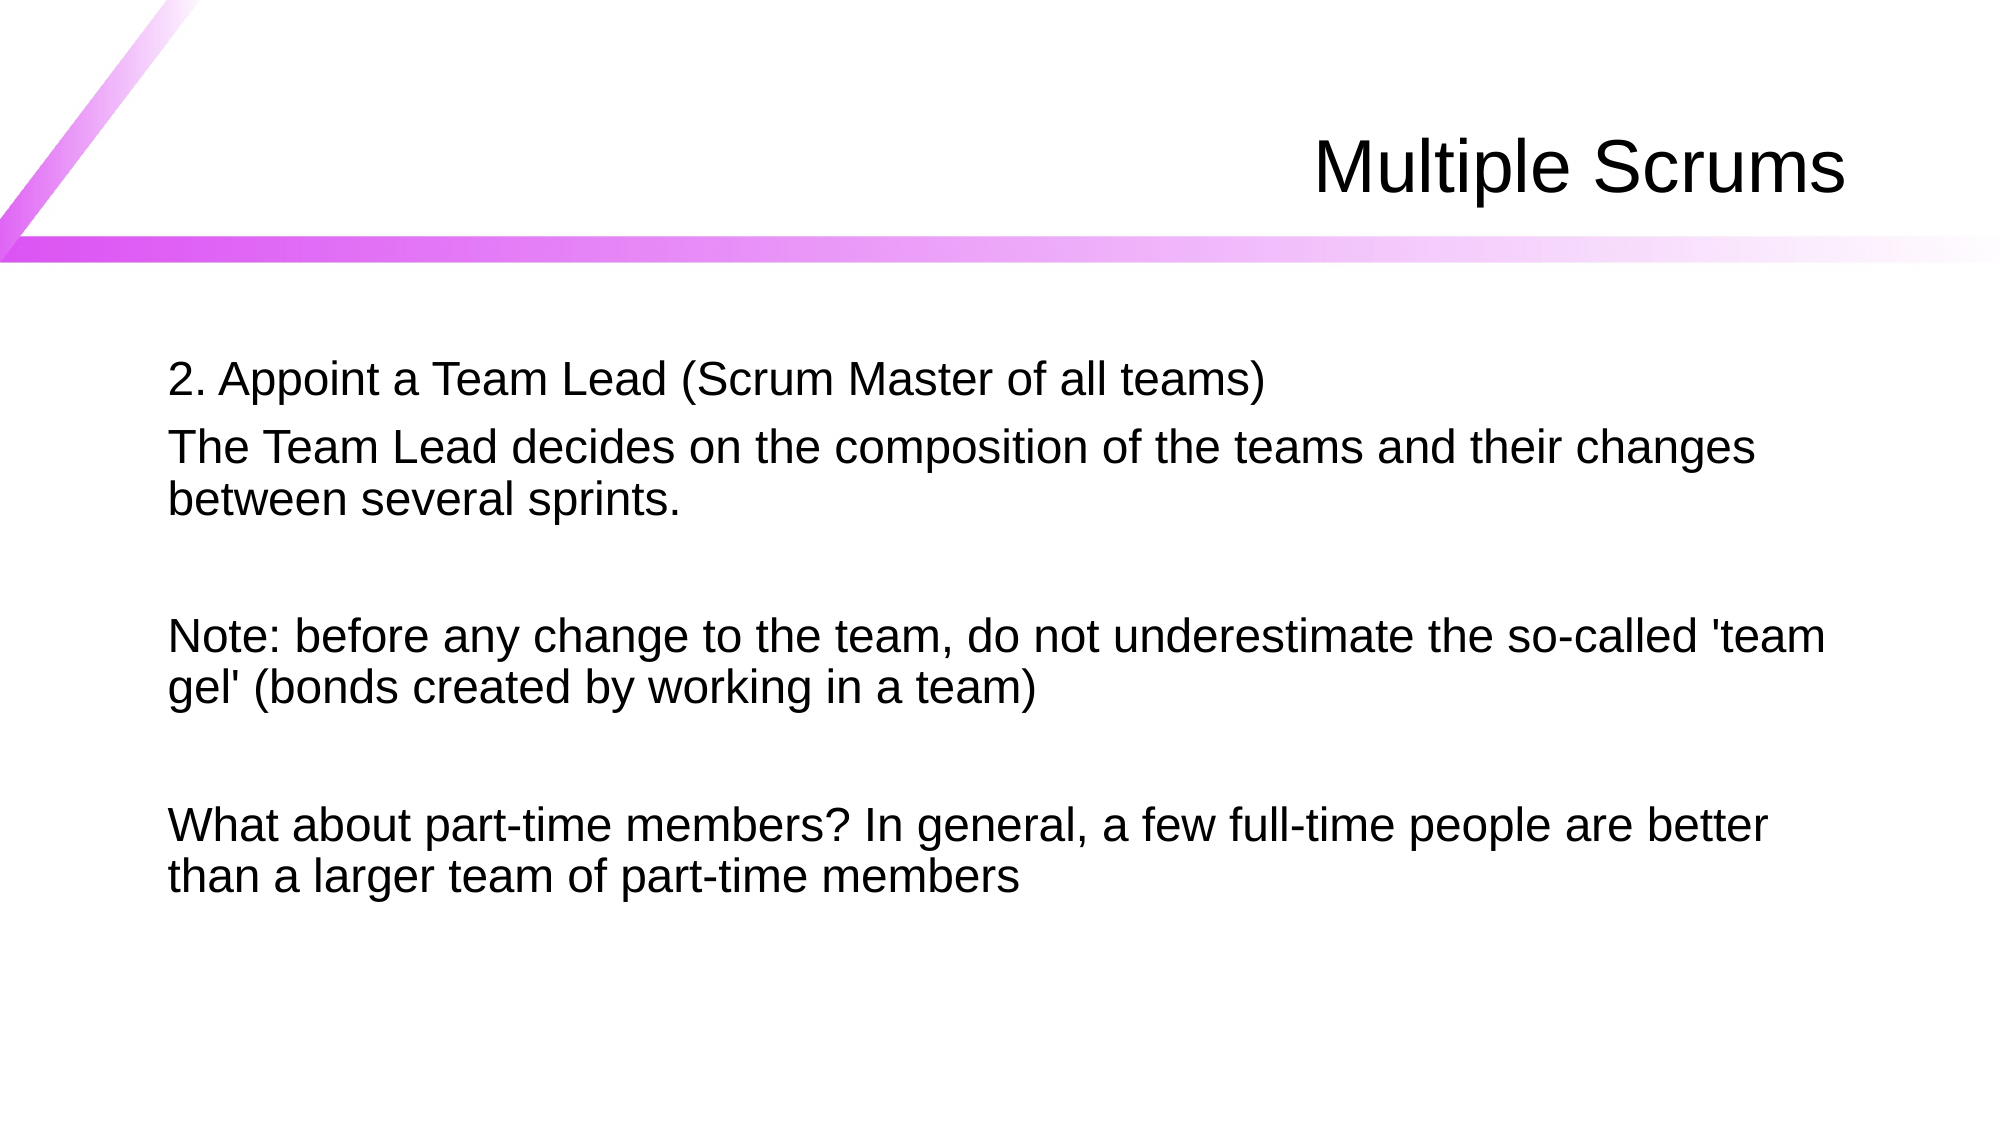

# Multiple Scrums
2. Appoint a Team Lead (Scrum Master of all teams)
The Team Lead decides on the composition of the teams and their changes between several sprints.

Note: before any change to the team, do not underestimate the so-called 'team gel' (bonds created by working in a team)

What about part-time members? In general, a few full-time people are better than a larger team of part-time members